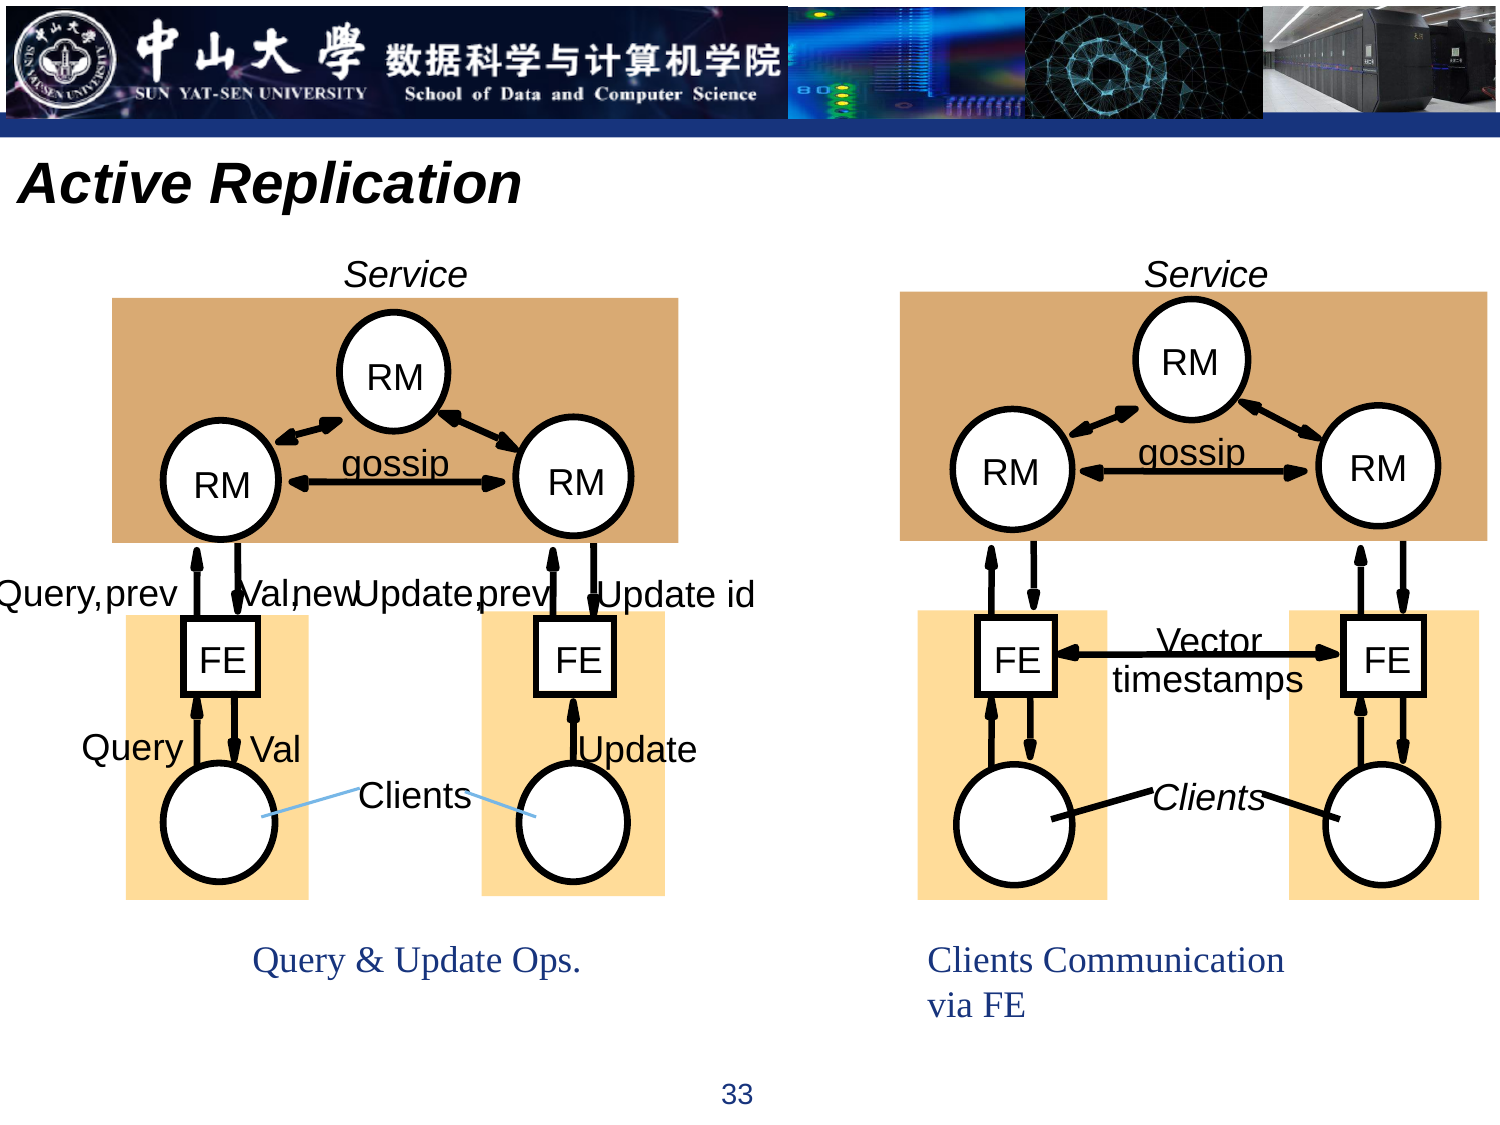

Active Replication
Service

RM

gossip
RM
RM

Query,
prev
Val,
new
Update,
prev
Update id

FE
FE

Query
Val
Update

Clients

Service

RM

gossip
RM
RM

Vector

FE
FE

timestamps

Clients

Query & Update Ops.
Clients Communication via FE
33